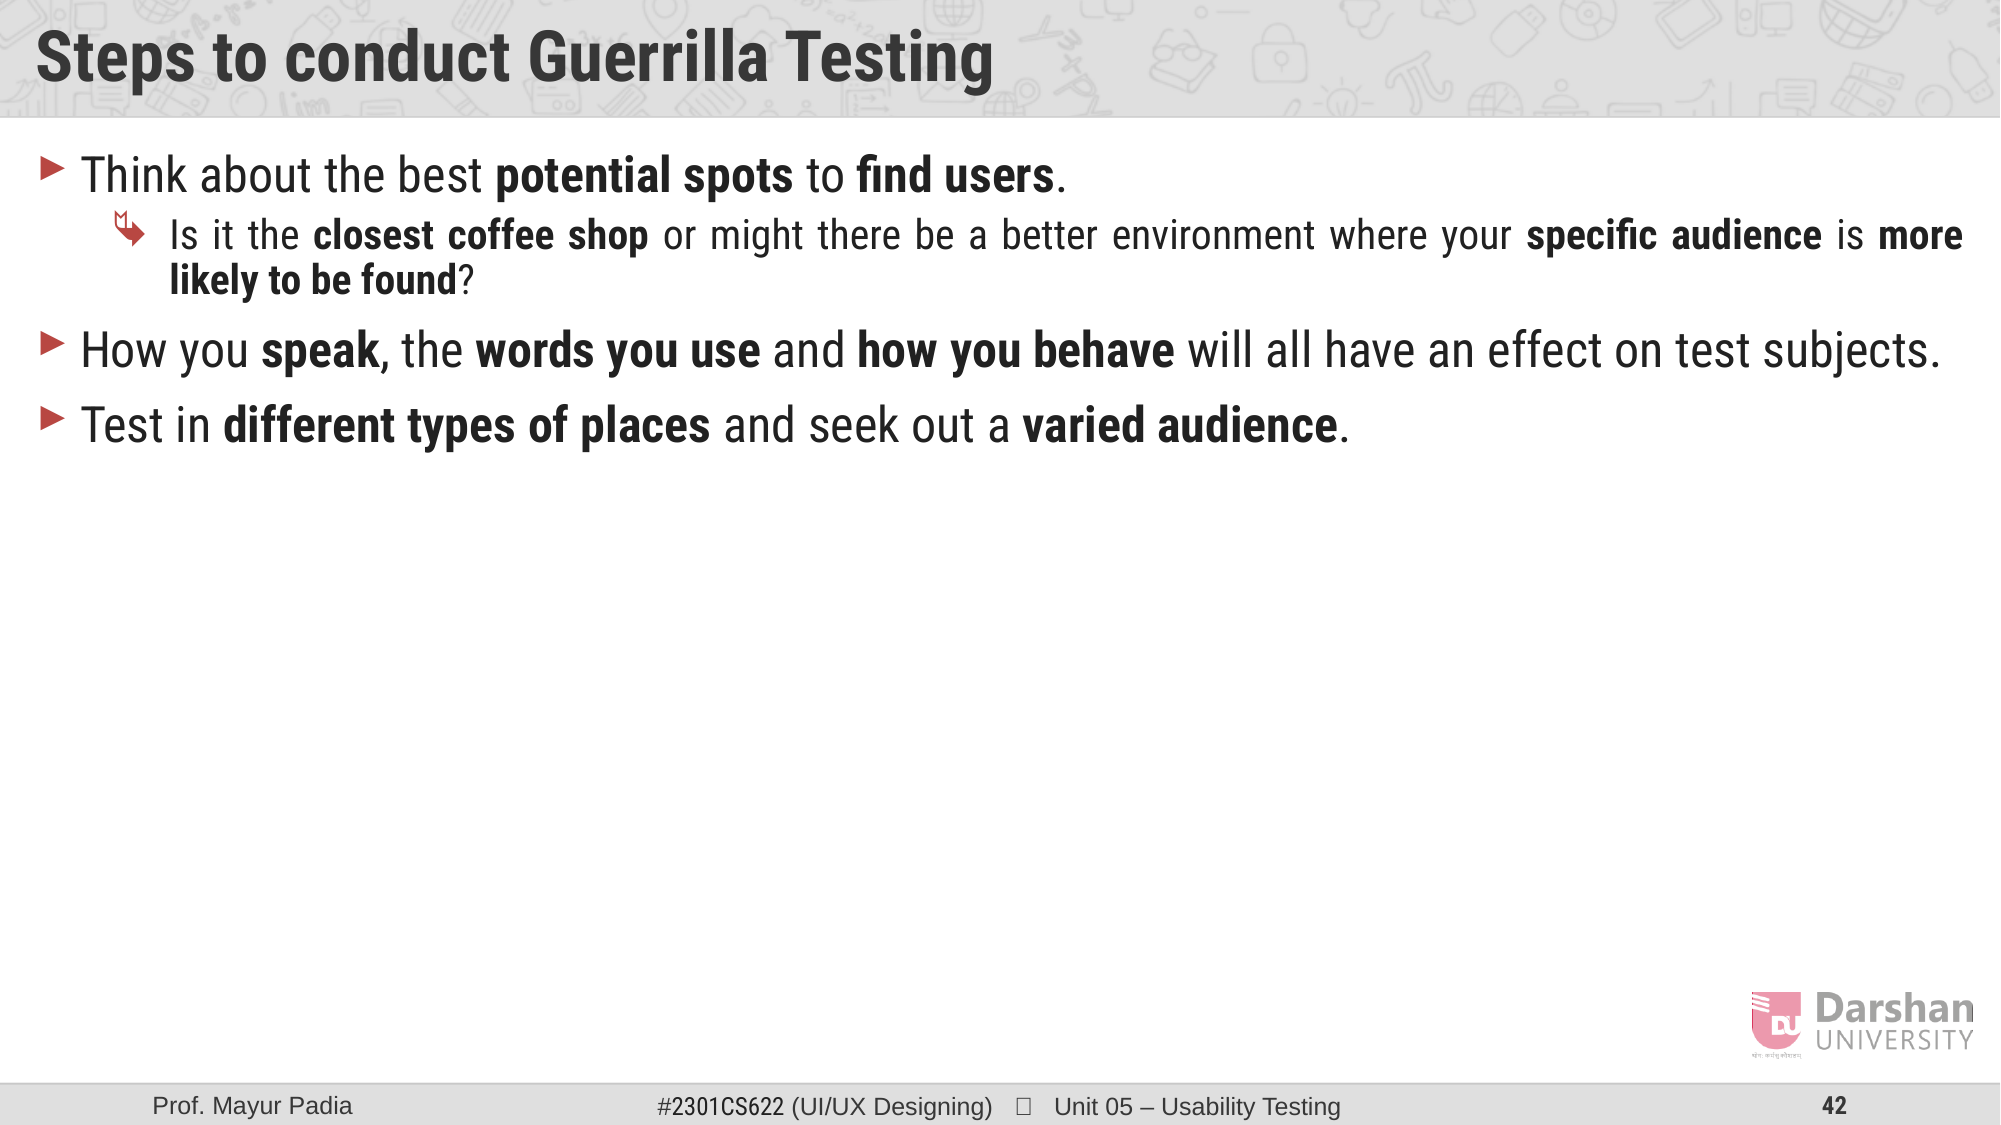

# Steps to conduct Guerrilla Testing
Think about the best potential spots to find users.
Is it the closest coffee shop or might there be a better environment where your specific audience is more likely to be found?
How you speak, the words you use and how you behave will all have an effect on test subjects.
Test in different types of places and seek out a varied audience.